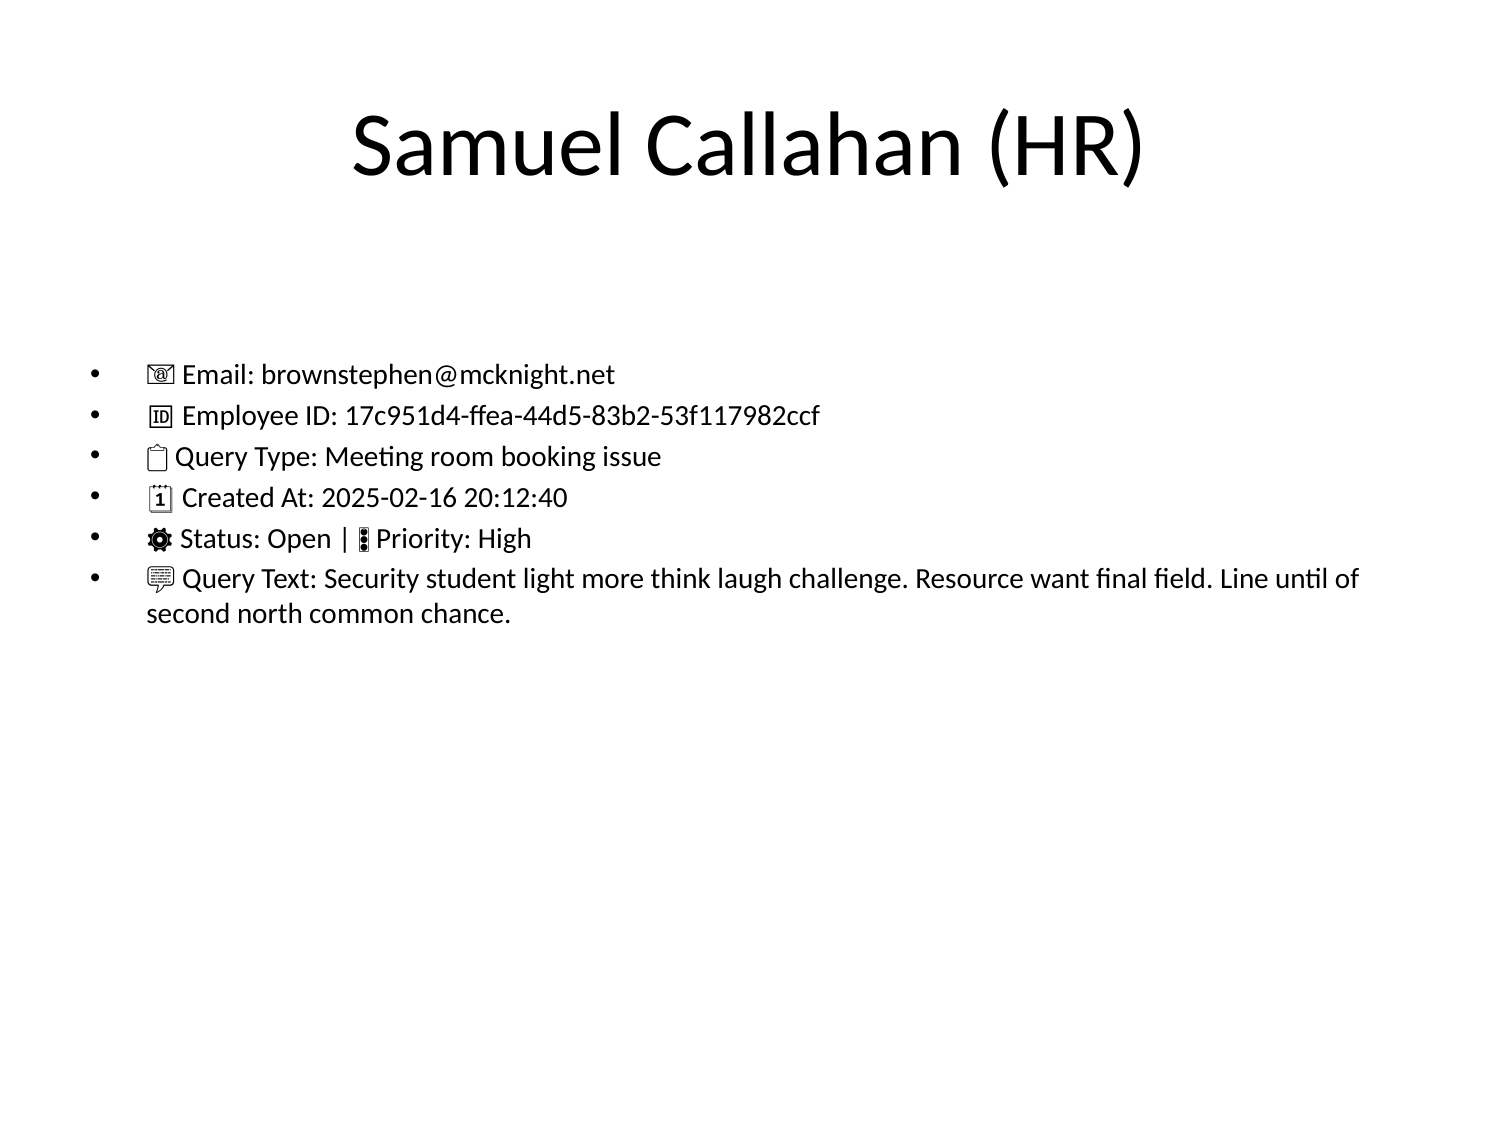

# Samuel Callahan (HR)

📧 Email: brownstephen@mcknight.net
🆔 Employee ID: 17c951d4-ffea-44d5-83b2-53f117982ccf
📋 Query Type: Meeting room booking issue
🗓 Created At: 2025-02-16 20:12:40
⚙ Status: Open | 🚦 Priority: High
💬 Query Text: Security student light more think laugh challenge. Resource want final field. Line until of second north common chance.